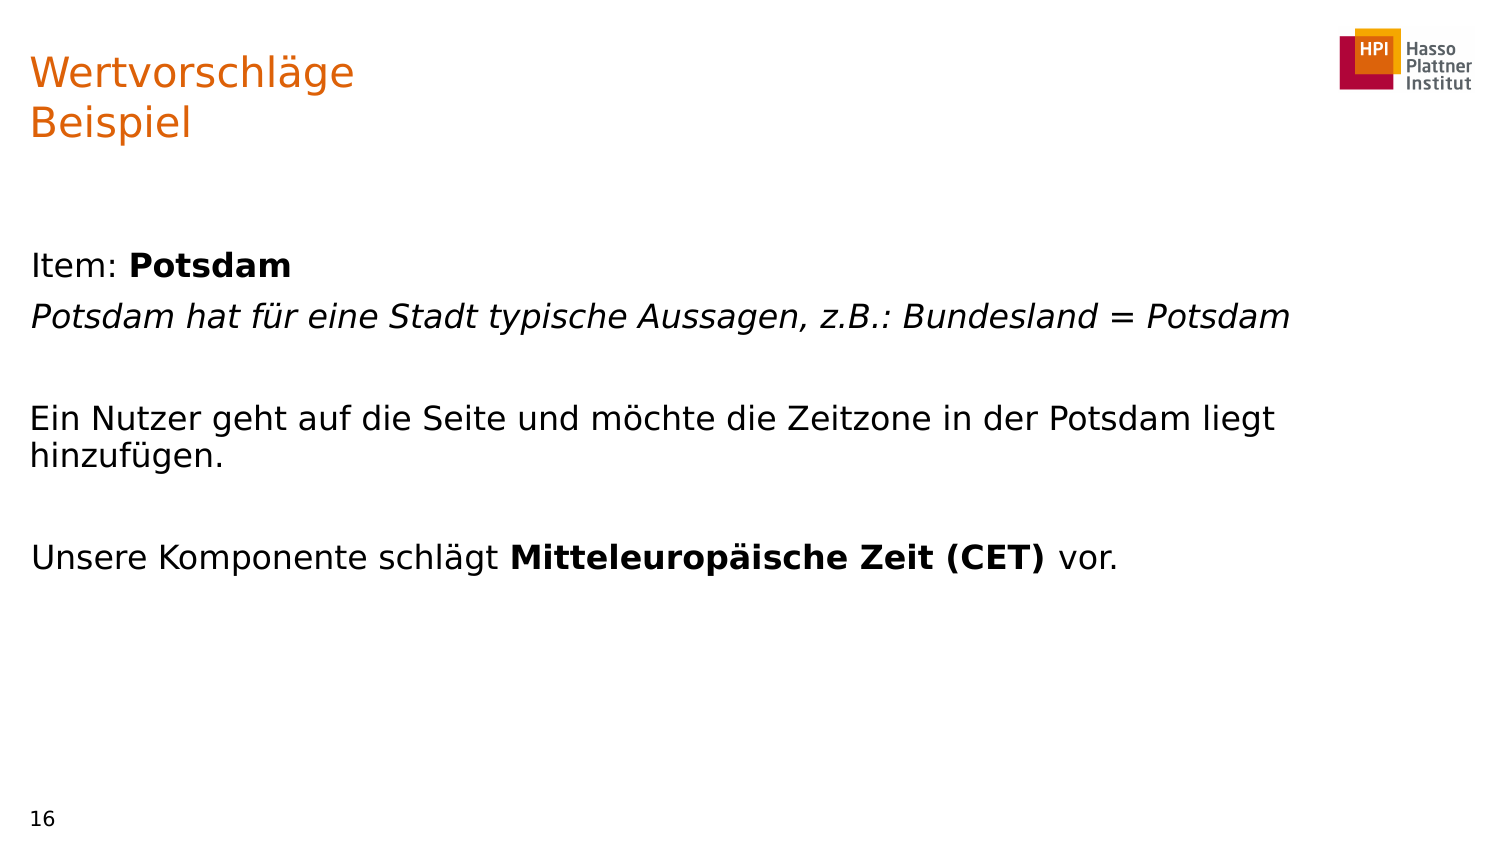

# Wertvorschläge Beispiel
Item: Potsdam
Potsdam hat für eine Stadt typische Aussagen, z.B.: Bundesland = Potsdam

Ein Nutzer geht auf die Seite und möchte die Zeitzone in der Potsdam liegt hinzufügen.

Unsere Komponente schlägt Mitteleuropäische Zeit (CET) vor.
16